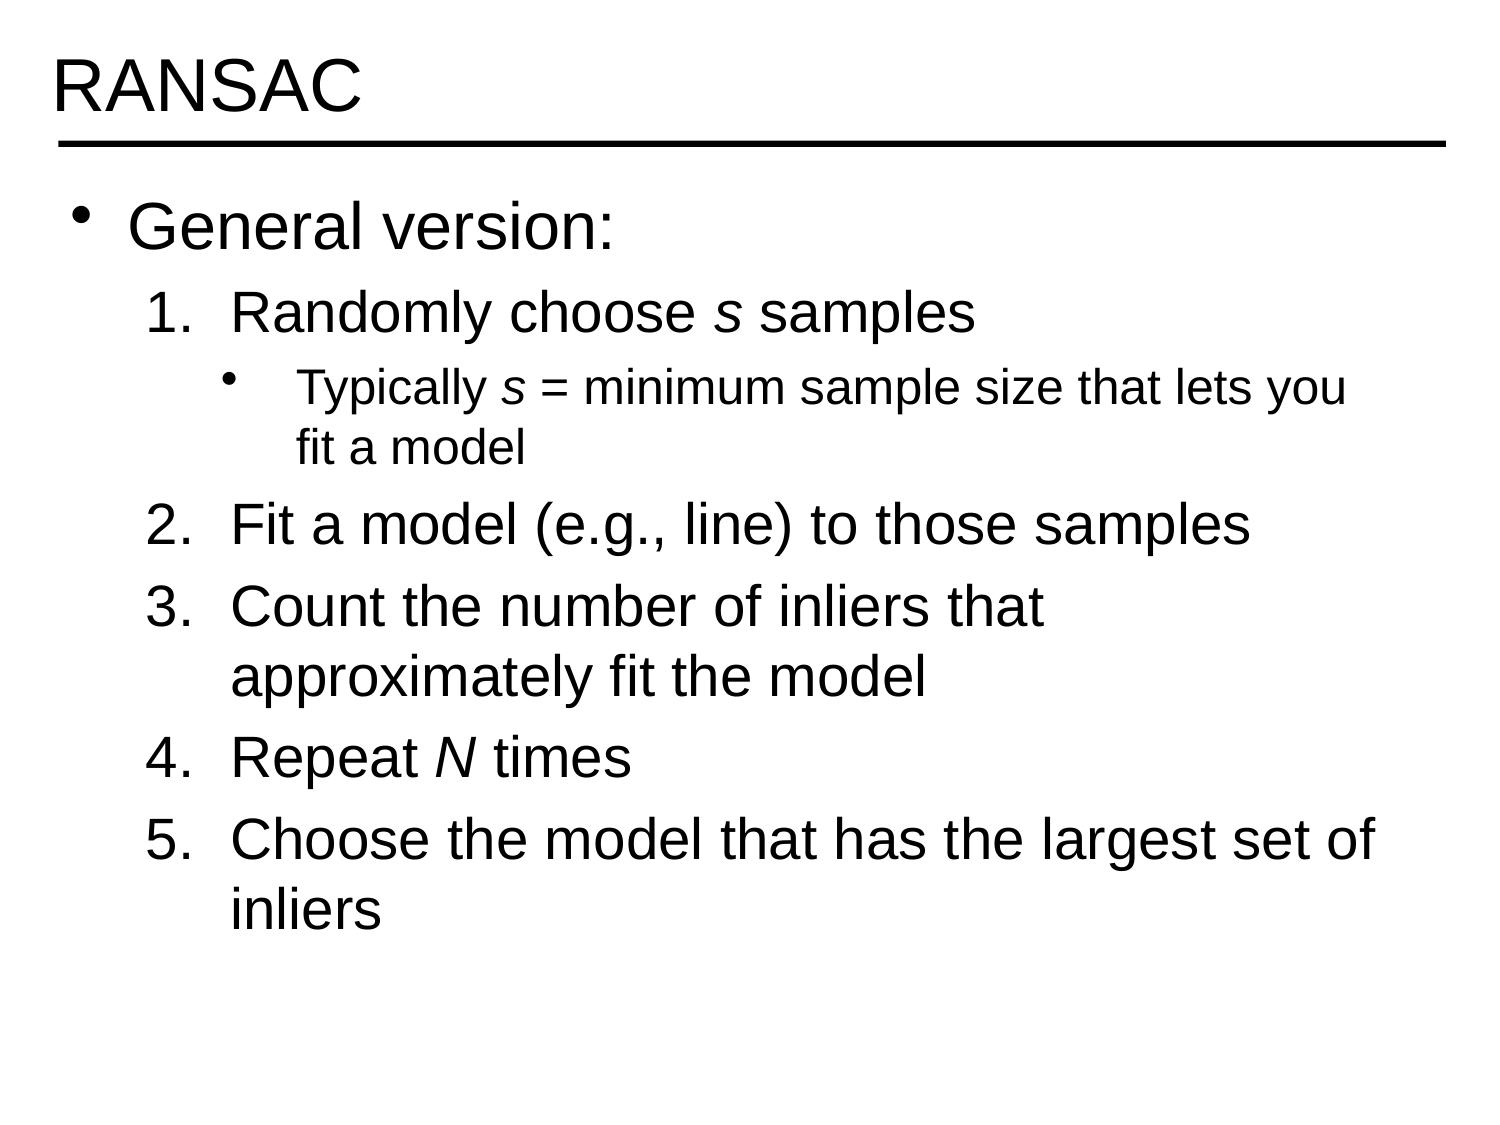

# RANSAC
General version:
Randomly choose s samples
Typically s = minimum sample size that lets you fit a model
Fit a model (e.g., line) to those samples
Count the number of inliers that approximately fit the model
Repeat N times
Choose the model that has the largest set of inliers